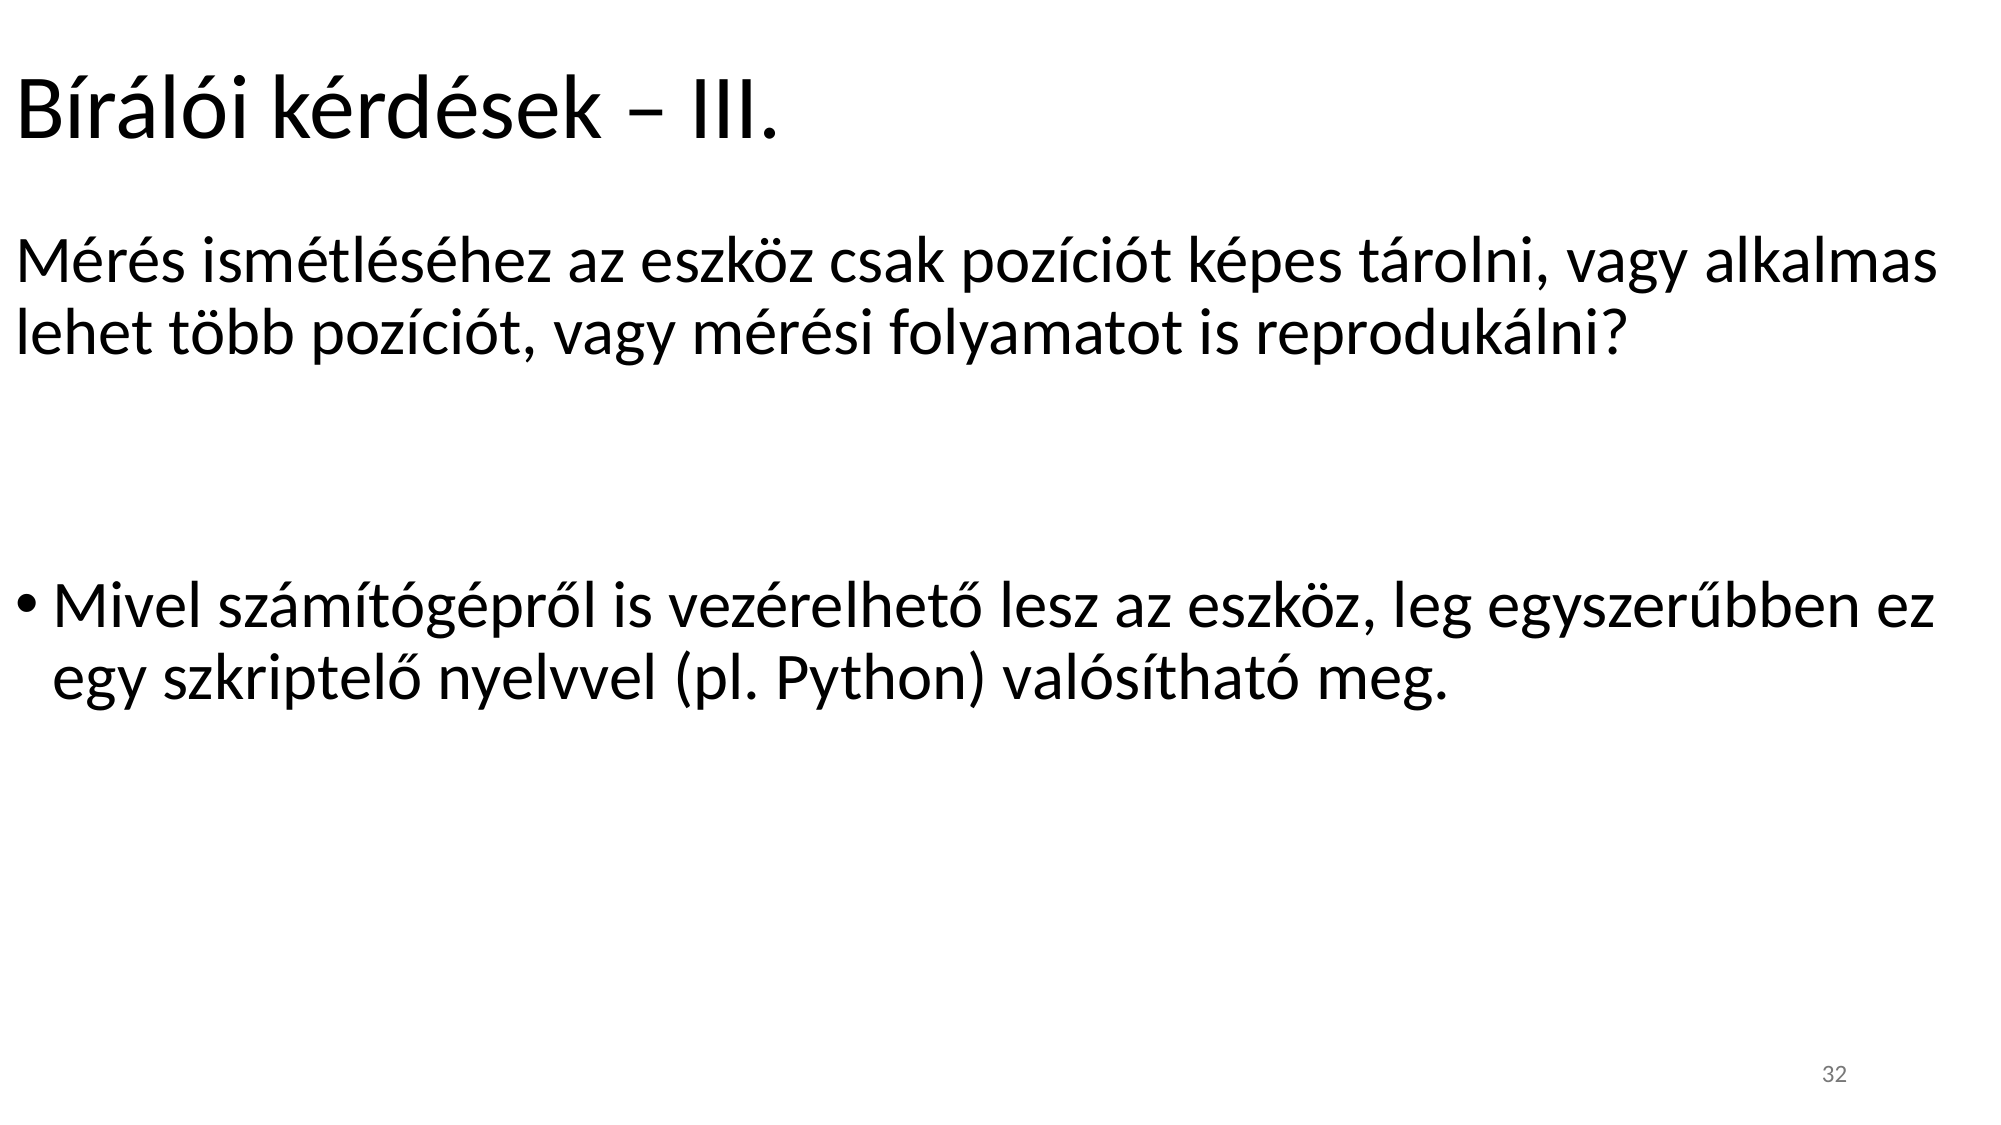

# Bírálói kérdések – III.
Mérés ismétléséhez az eszköz csak pozíciót képes tárolni, vagy alkalmas lehet több pozíciót, vagy mérési folyamatot is reprodukálni?
Mivel számítógépről is vezérelhető lesz az eszköz, leg egyszerűbben ez egy szkriptelő nyelvvel (pl. Python) valósítható meg.
32